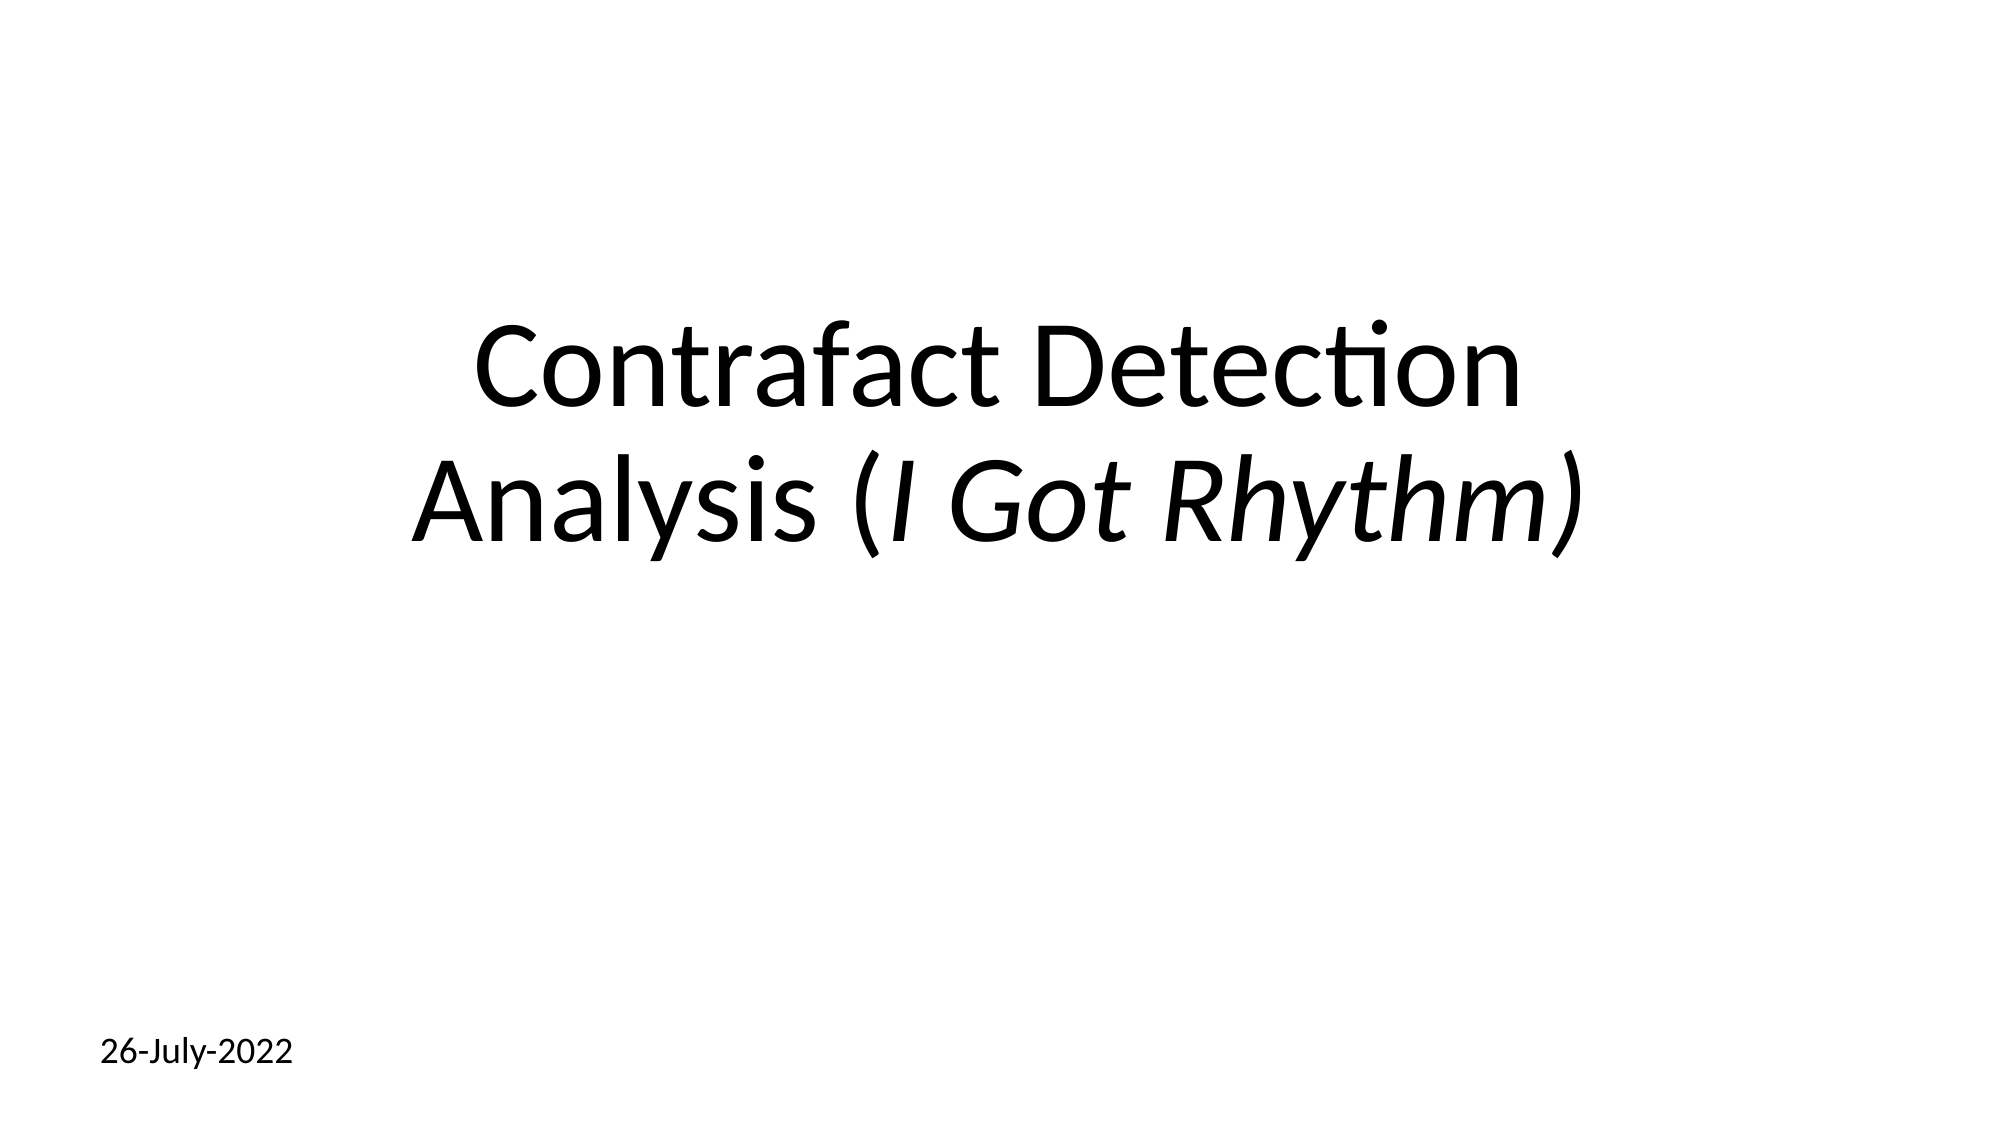

# Contrafact Detection Analysis (I Got Rhythm)
26-July-2022